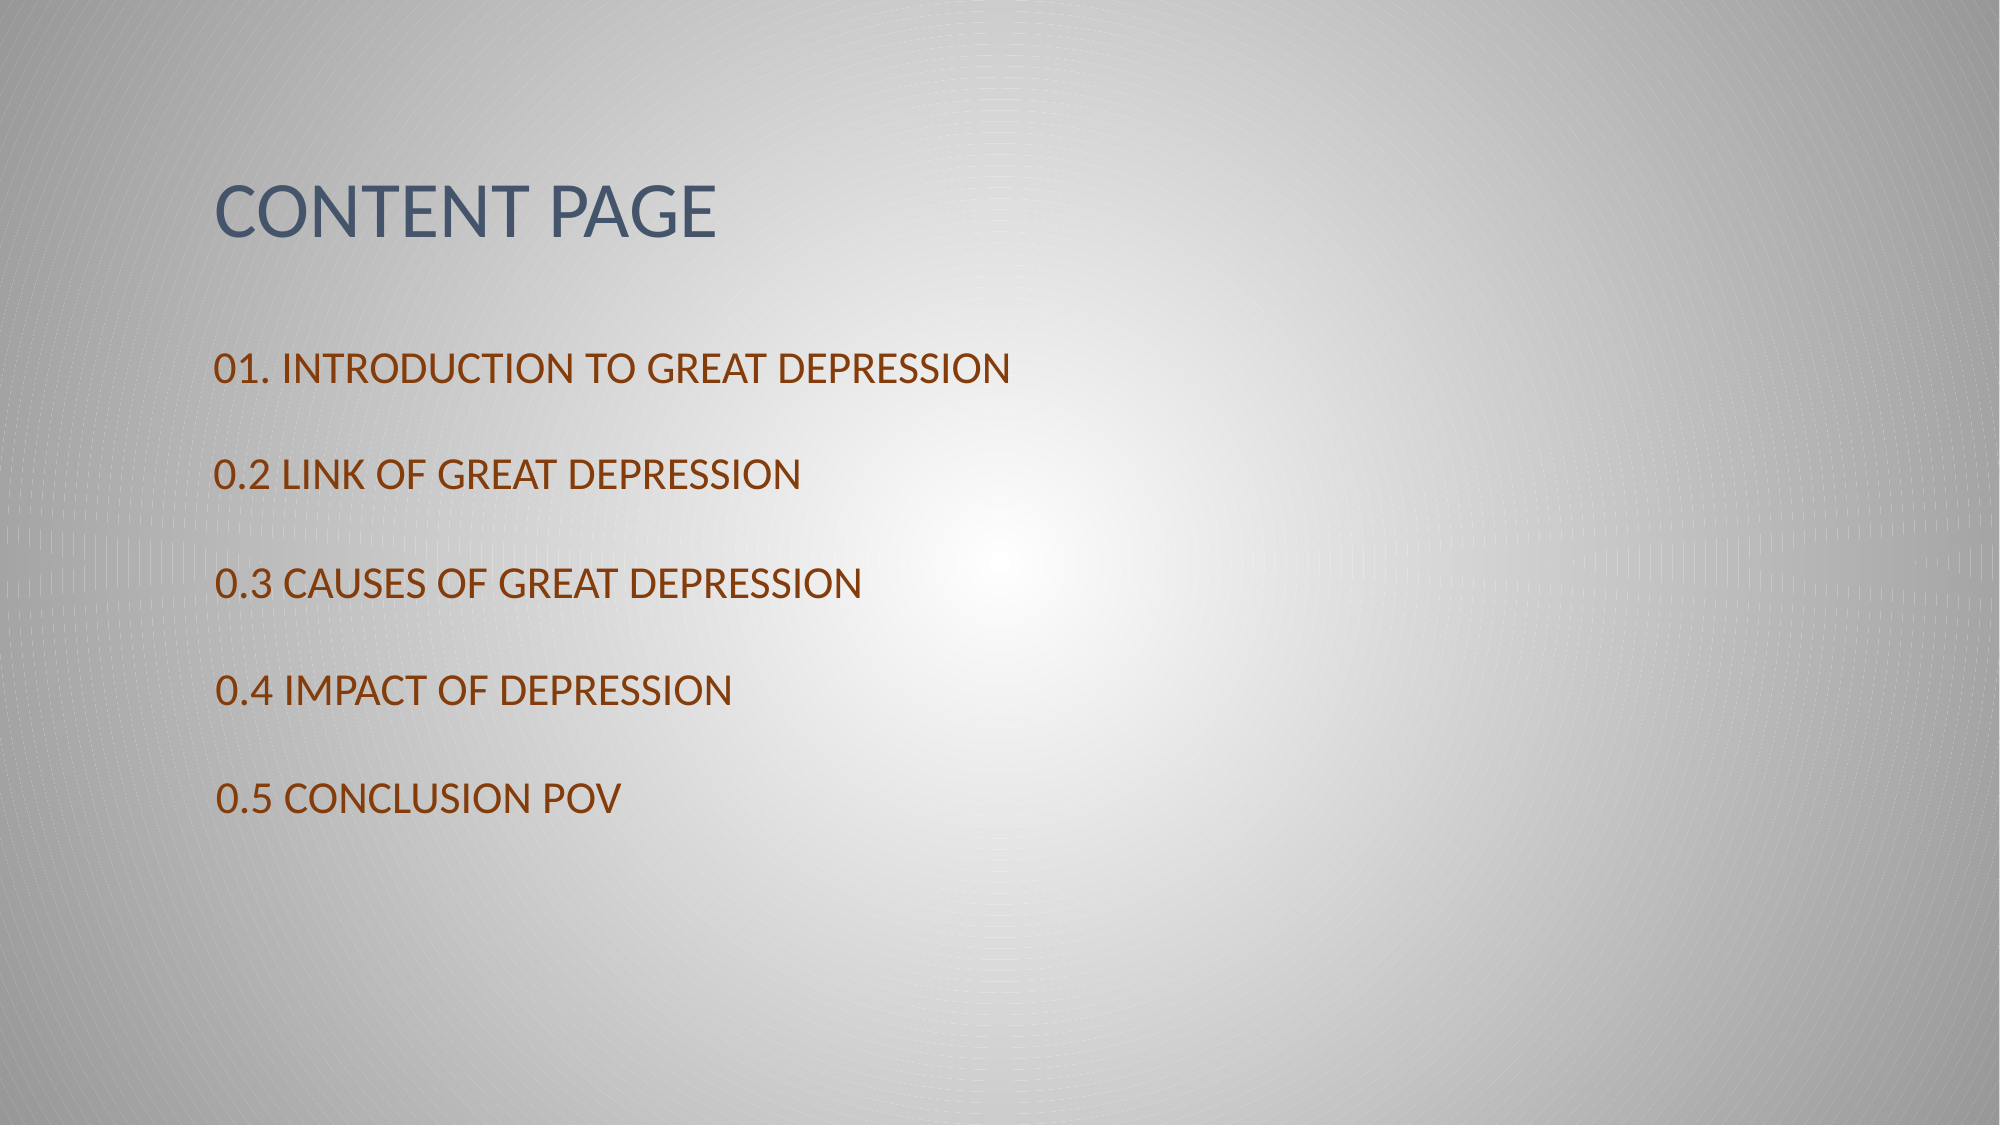

# CONTENT PAGE
01. INTRODUCTION TO GREAT DEPRESSION
0.2 LINK OF GREAT DEPRESSION
0.3 CAUSES OF GREAT DEPRESSION
0.4 IMPACT OF DEPRESSION
0.5 CONCLUSION POV